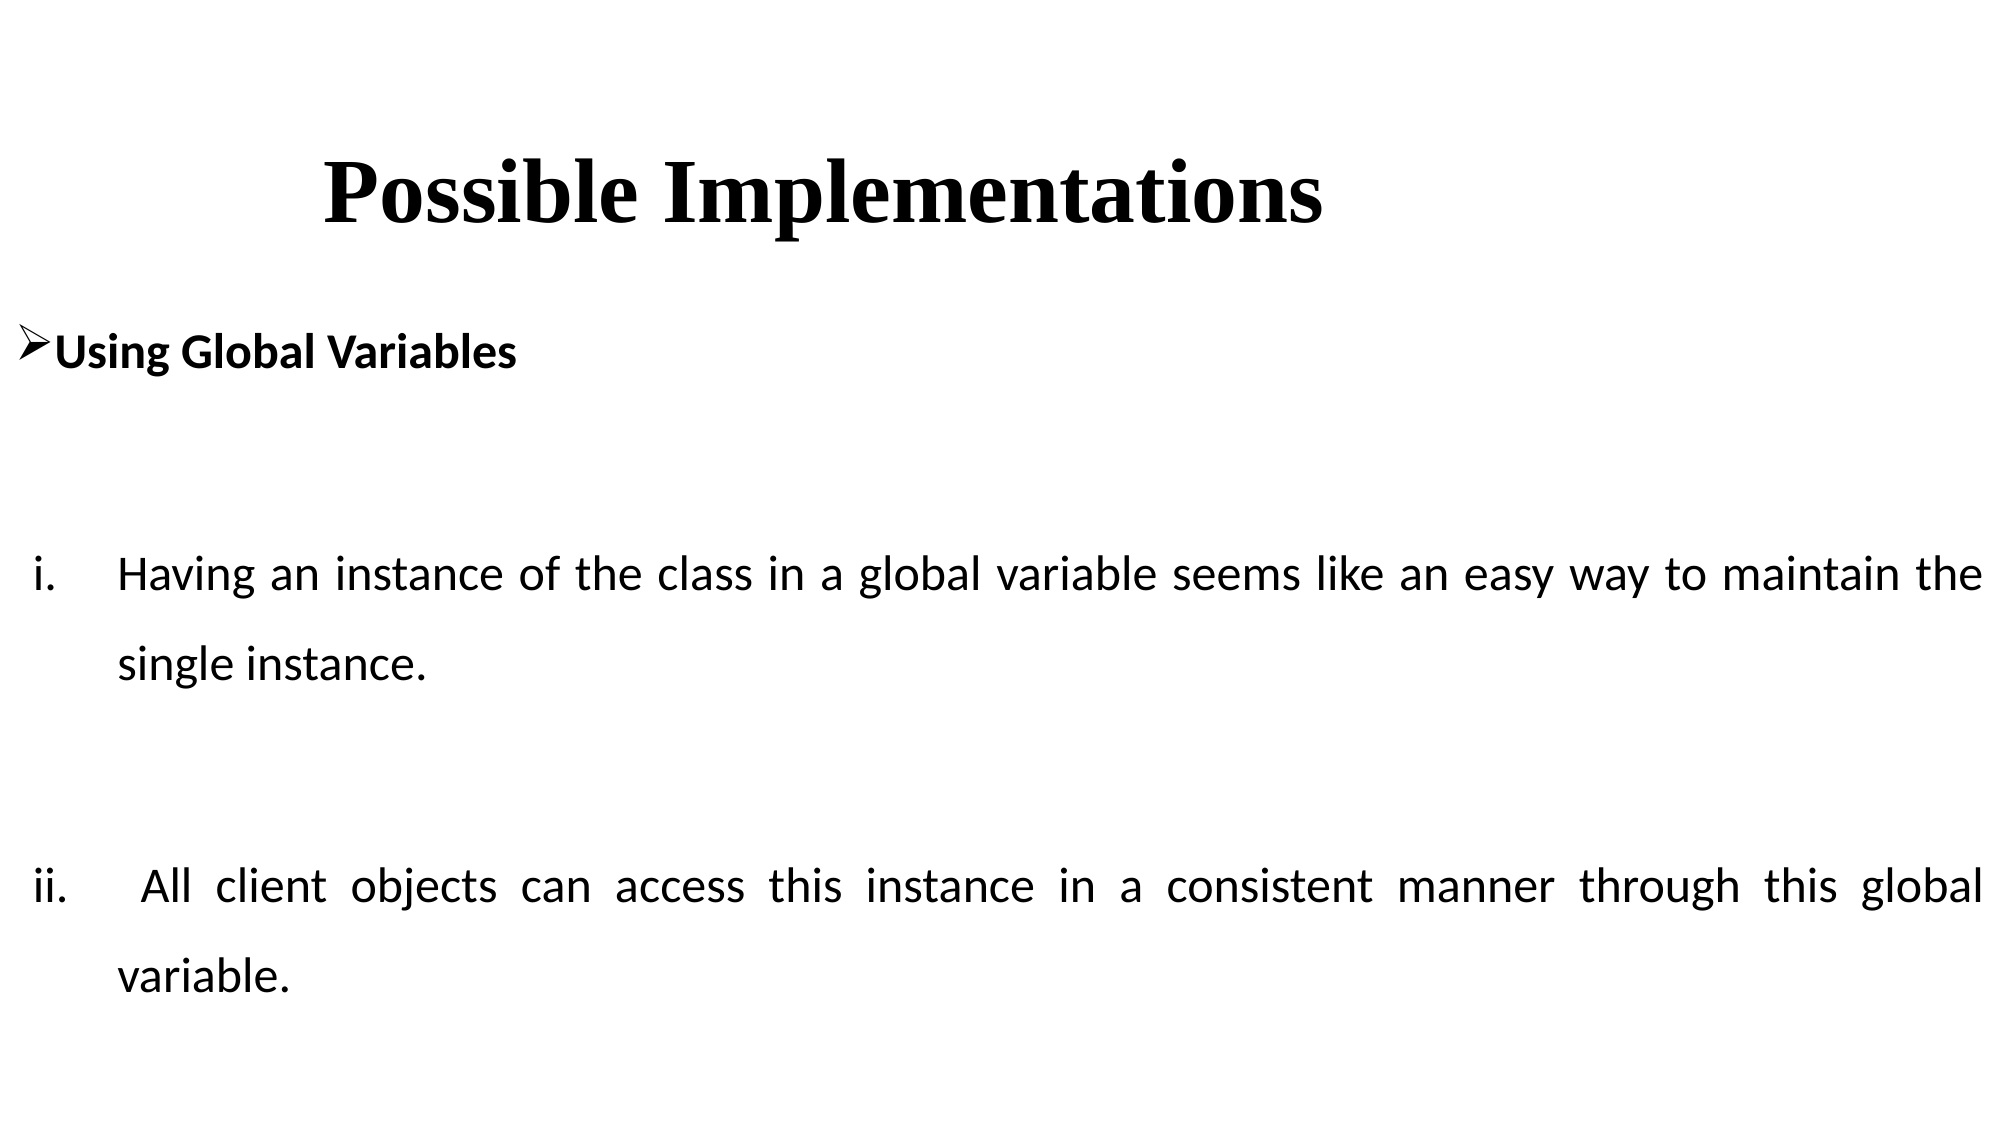

# Possible Implementations
Using Global Variables

Having an instance of the class in a global variable seems like an easy way to maintain the single instance.

 All client objects can access this instance in a consistent manner through this global variable.

26